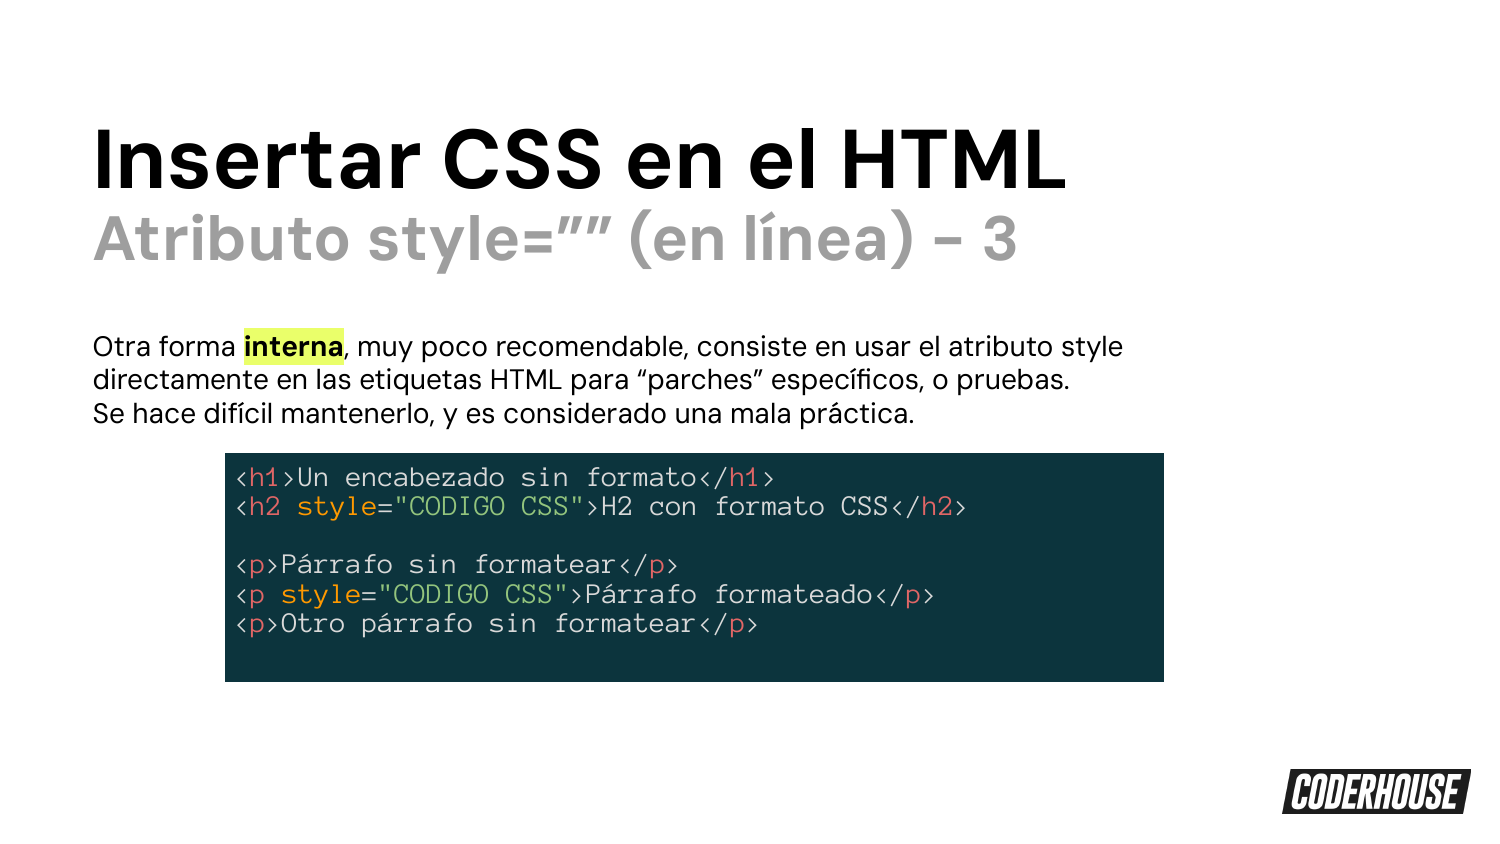

Insertar CSS en el HTML
Atributo style=”” (en línea) - 3
Otra forma interna, muy poco recomendable, consiste en usar el atributo style directamente en las etiquetas HTML para “parches” específicos, o pruebas.
Se hace difícil mantenerlo, y es considerado una mala práctica.
| <h1>Un encabezado sin formato</h1> <h2 style="CODIGO CSS">H2 con formato CSS</h2> <p>Párrafo sin formatear</p> <p style="CODIGO CSS">Párrafo formateado</p> <p>Otro párrafo sin formatear</p> |
| --- |